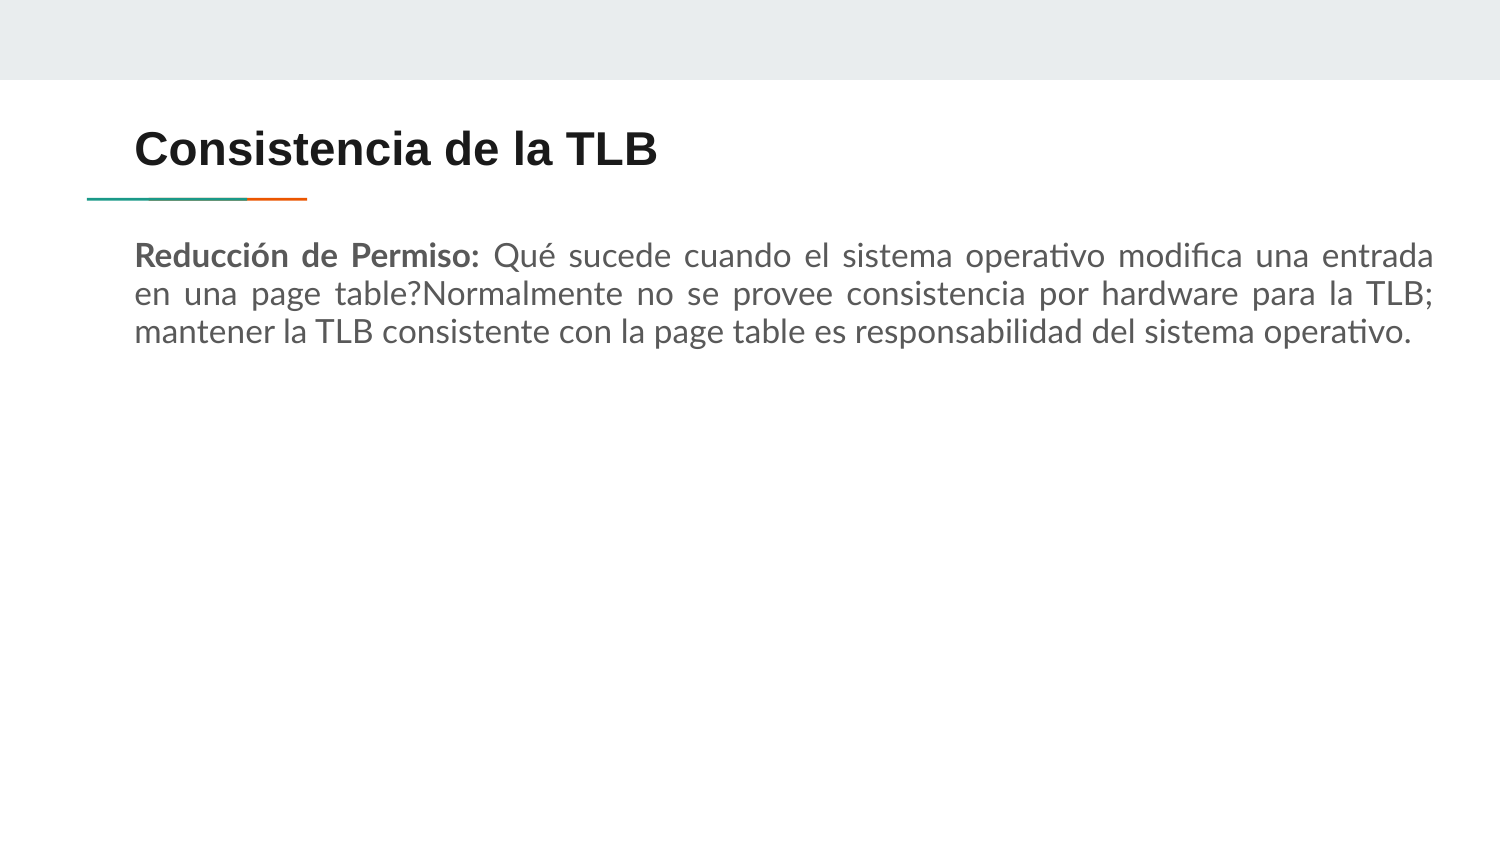

# Consistencia de la TLB
Reducción de Permiso: Qué sucede cuando el sistema operativo modifica una entrada en una page table?Normalmente no se provee consistencia por hardware para la TLB; mantener la TLB consistente con la page table es responsabilidad del sistema operativo.